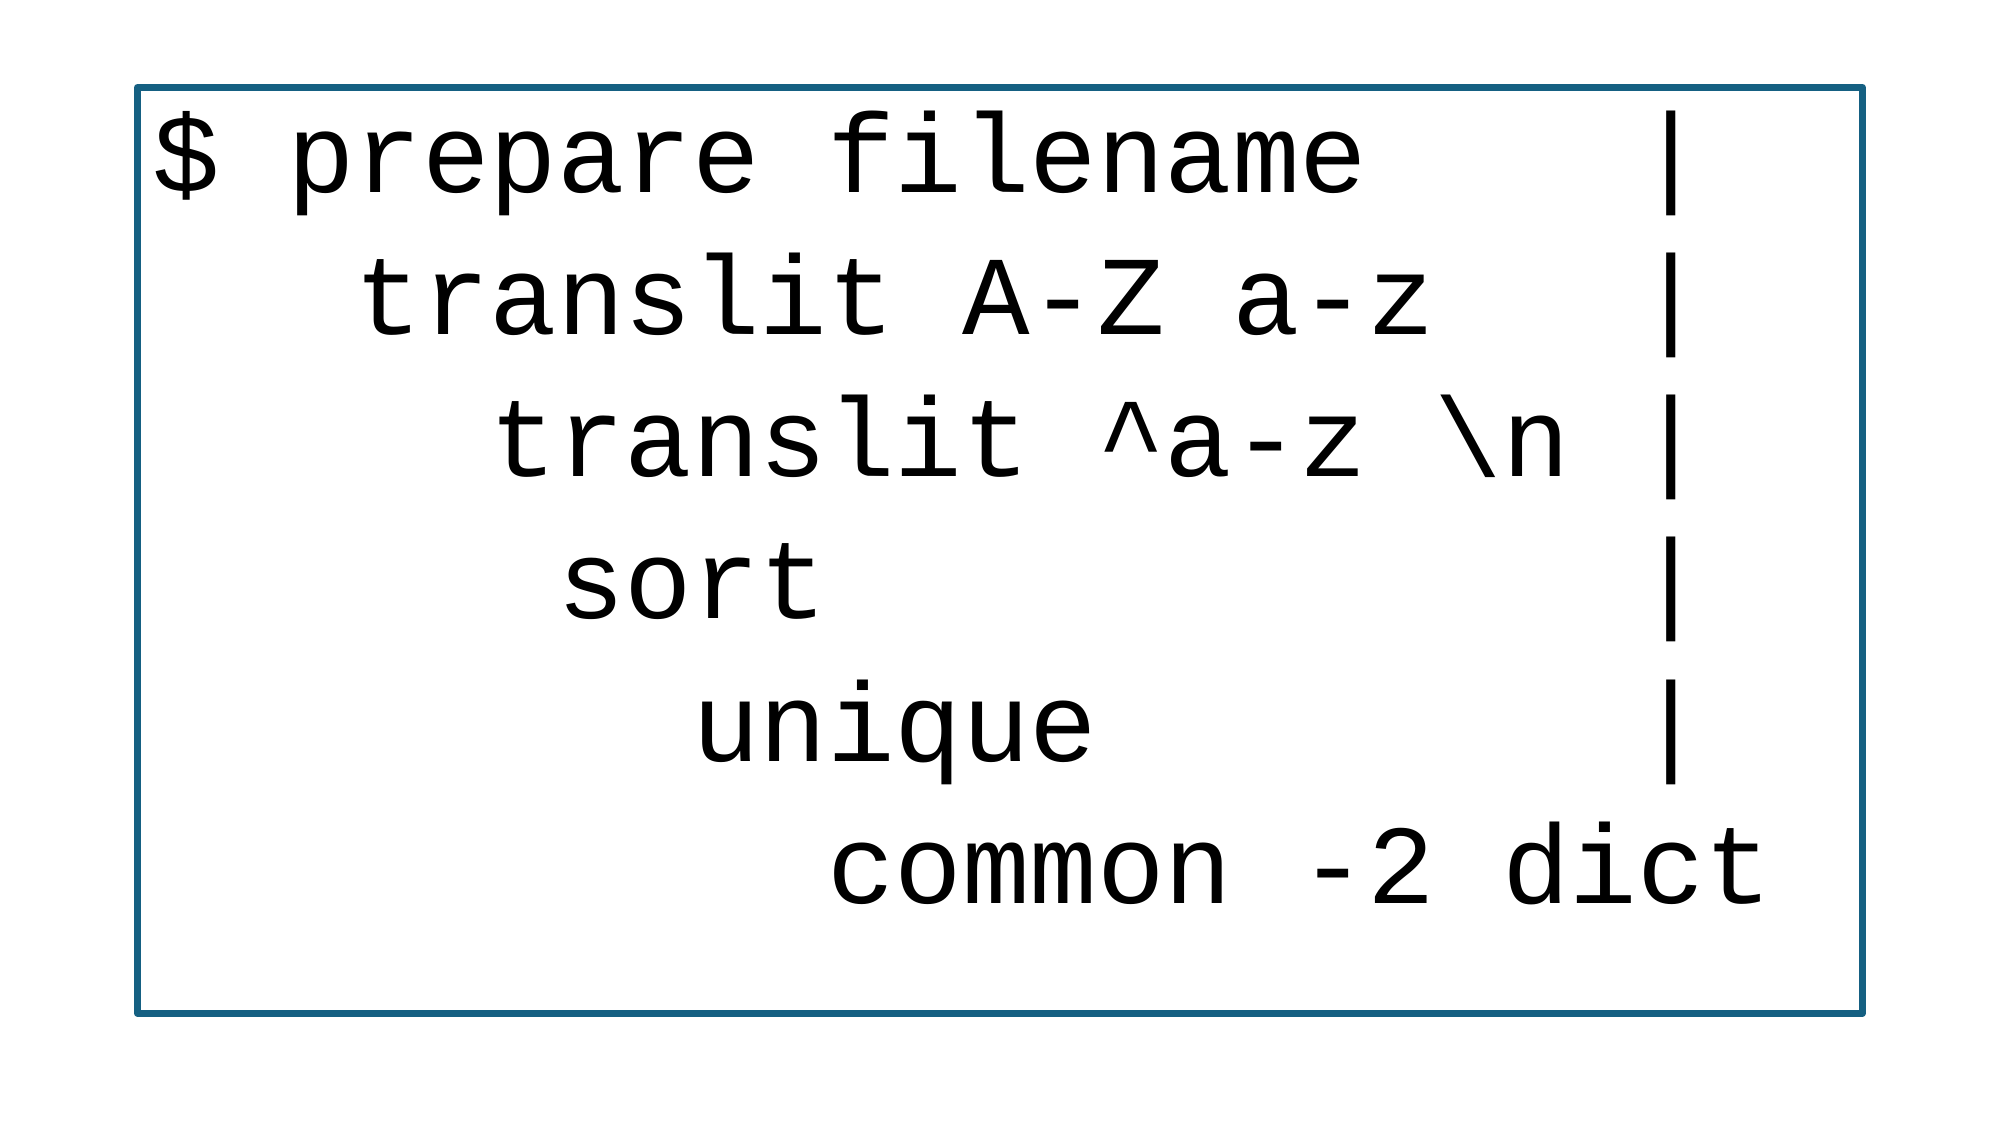

$ prepare filename    |
   translit A-Z a-z   |
     translit ^a-z \n |
      sort            |
        unique        |
          common -2 dict